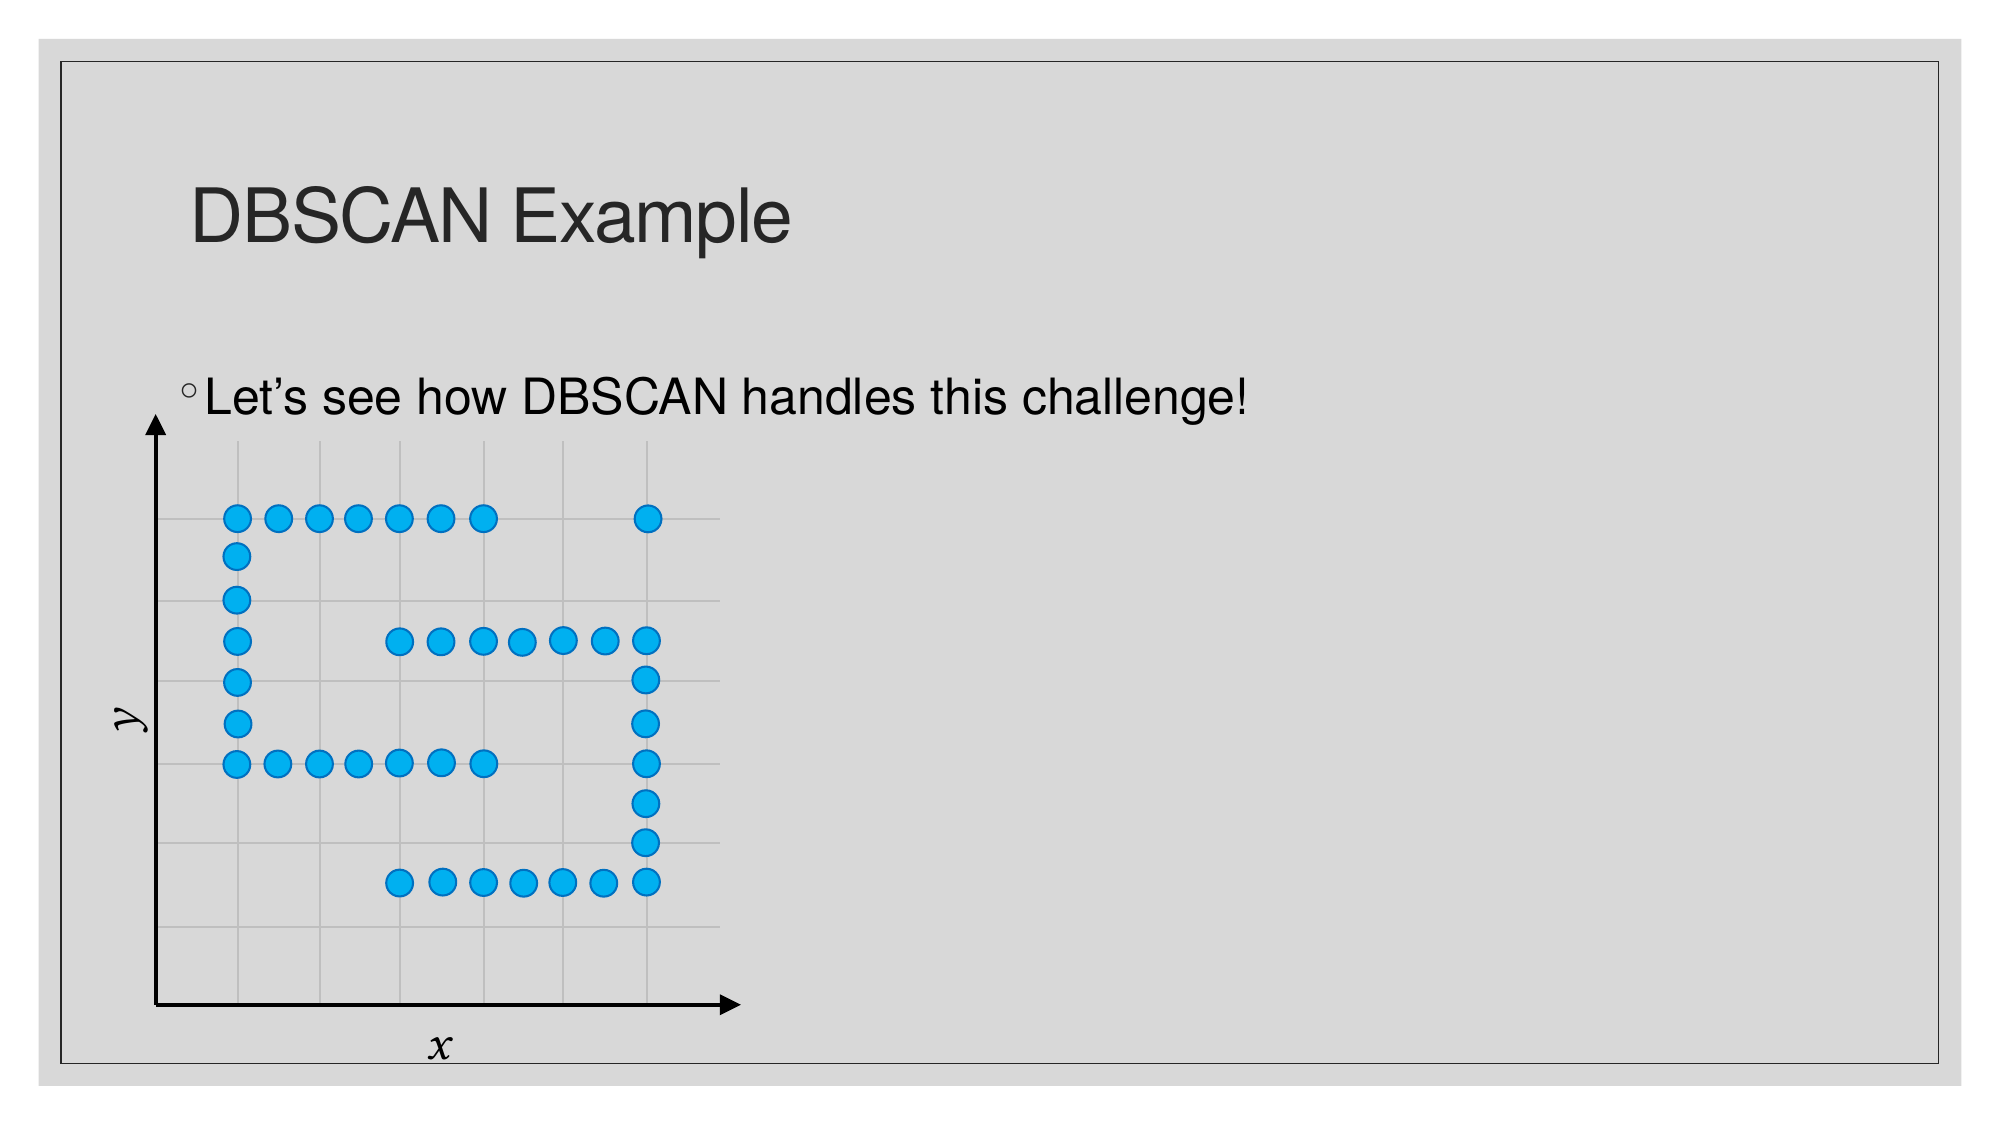

# DBSCAN Example
Let’s see how DBSCAN handles this challenge!
y
x